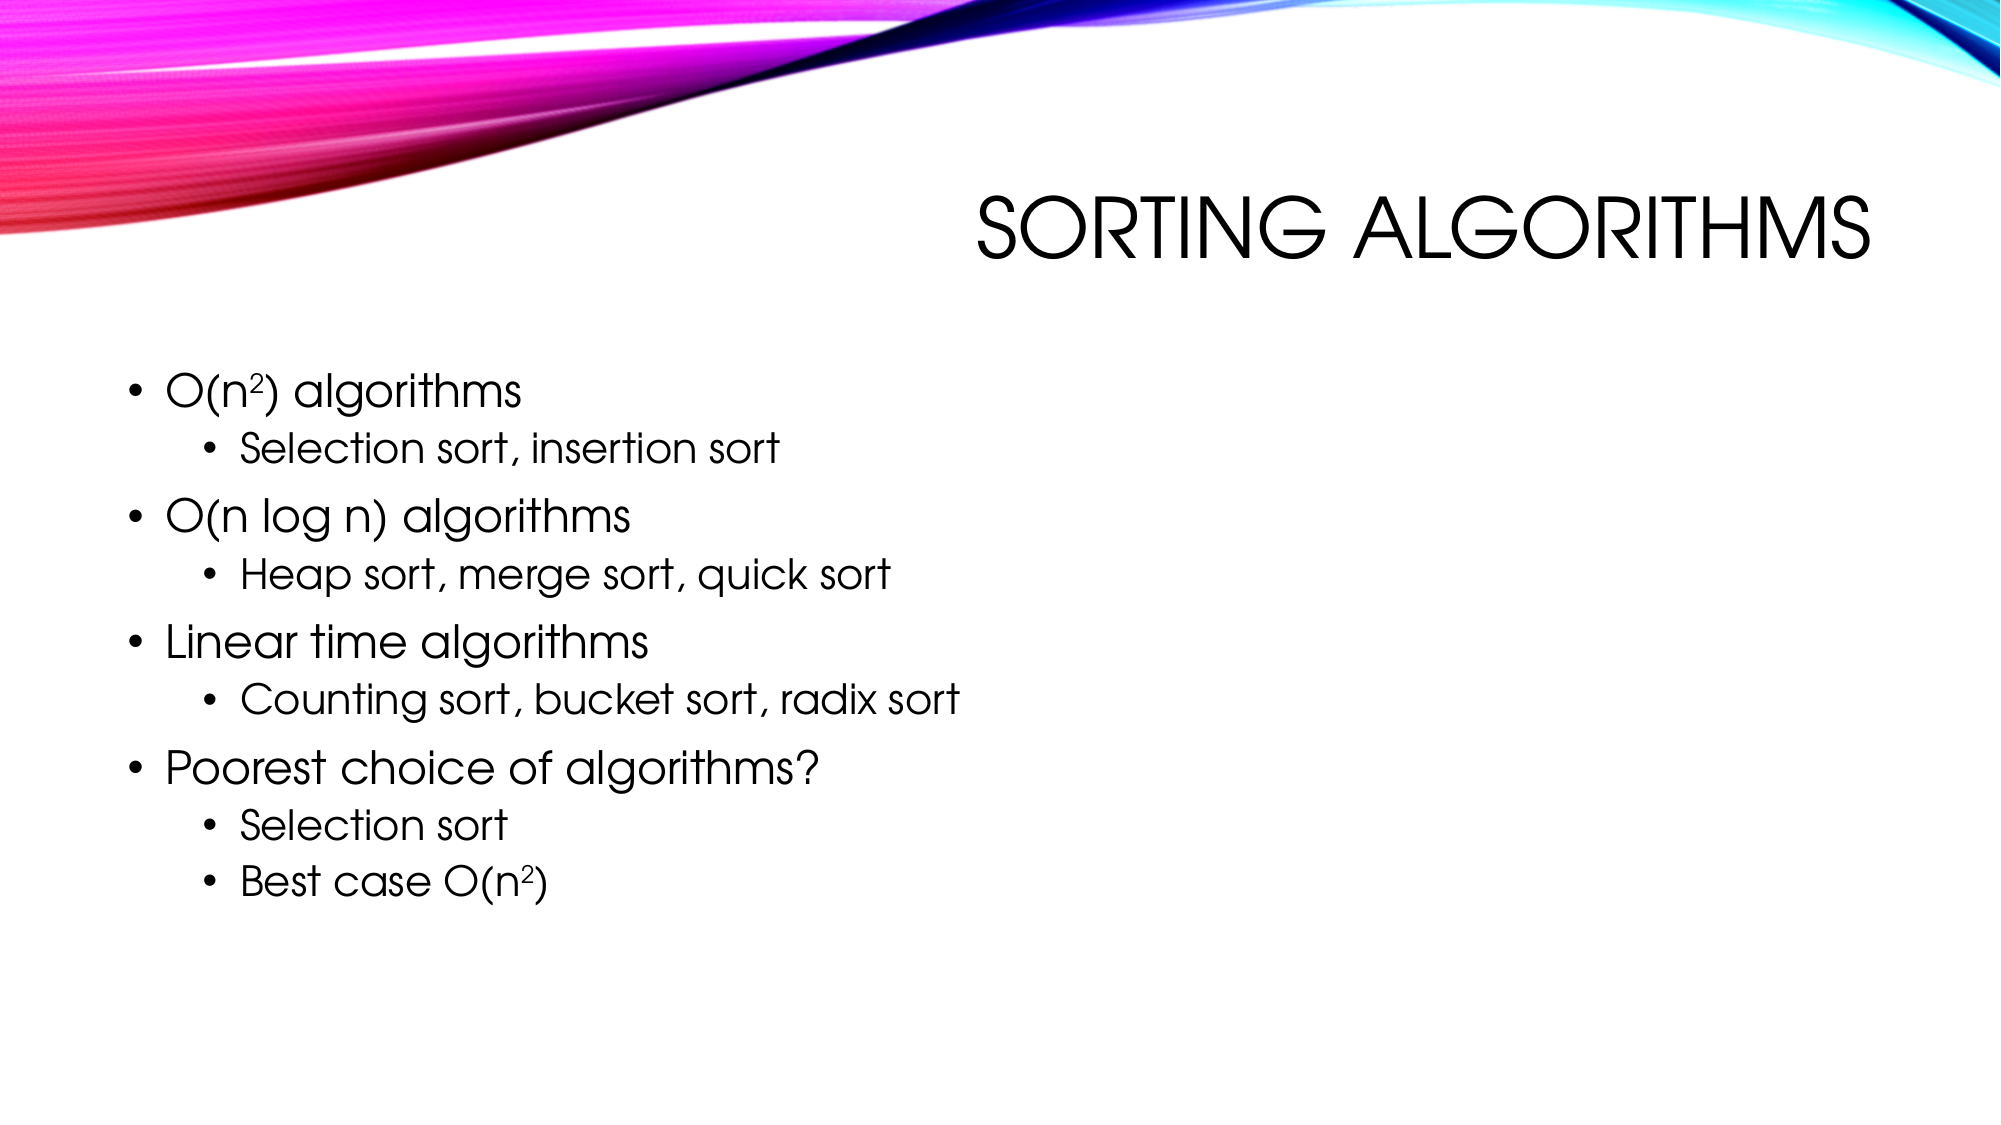

# Sorting algorithms
O(n2) algorithms
Selection sort, insertion sort
O(n log n) algorithms
Heap sort, merge sort, quick sort
Linear time algorithms
Counting sort, bucket sort, radix sort
Poorest choice of algorithms?
Selection sort
Best case O(n2)